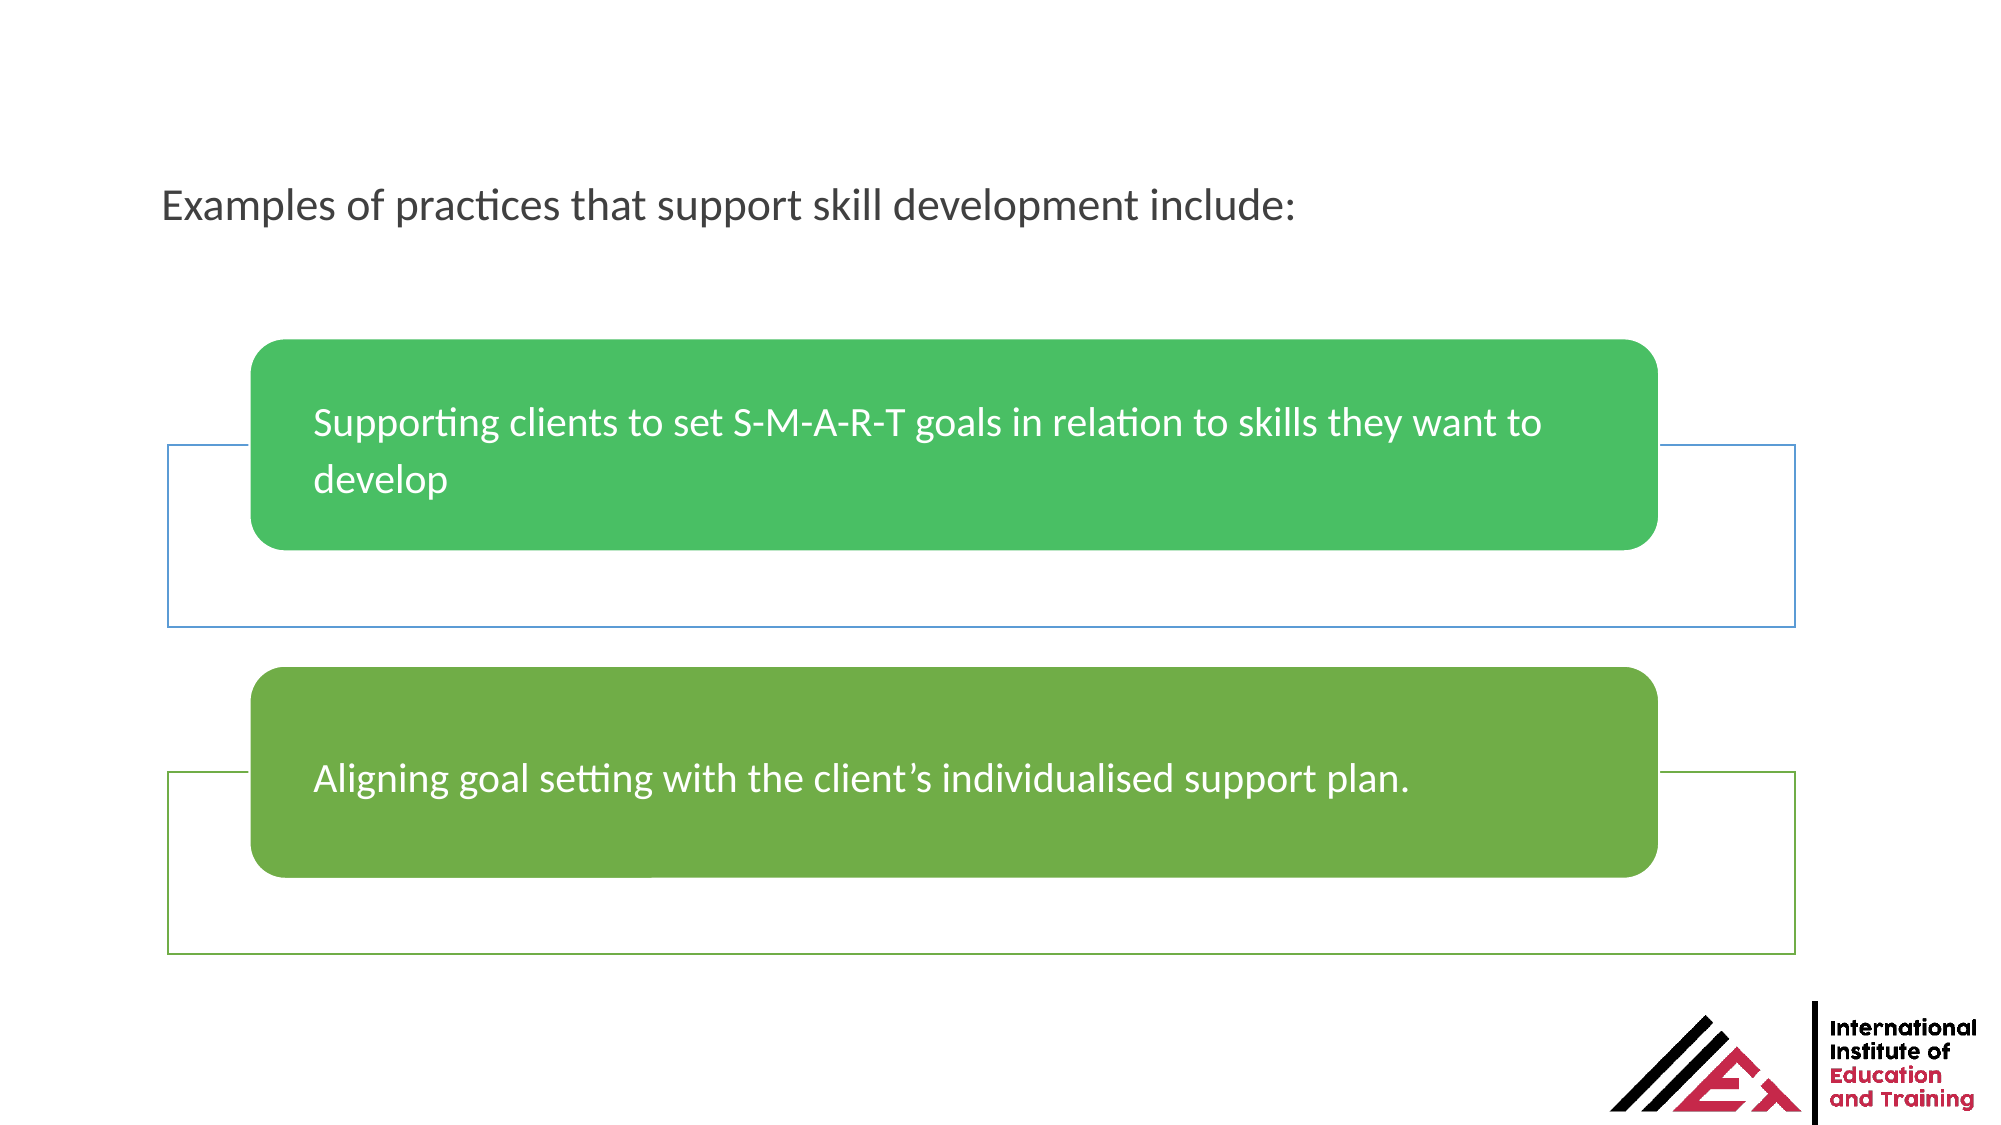

Examples of practices that support skill development include:

Supporting clients to set S-M-A-R-T goals in relation to skills they want to develop
Aligning goal setting with the client’s individualised support plan.